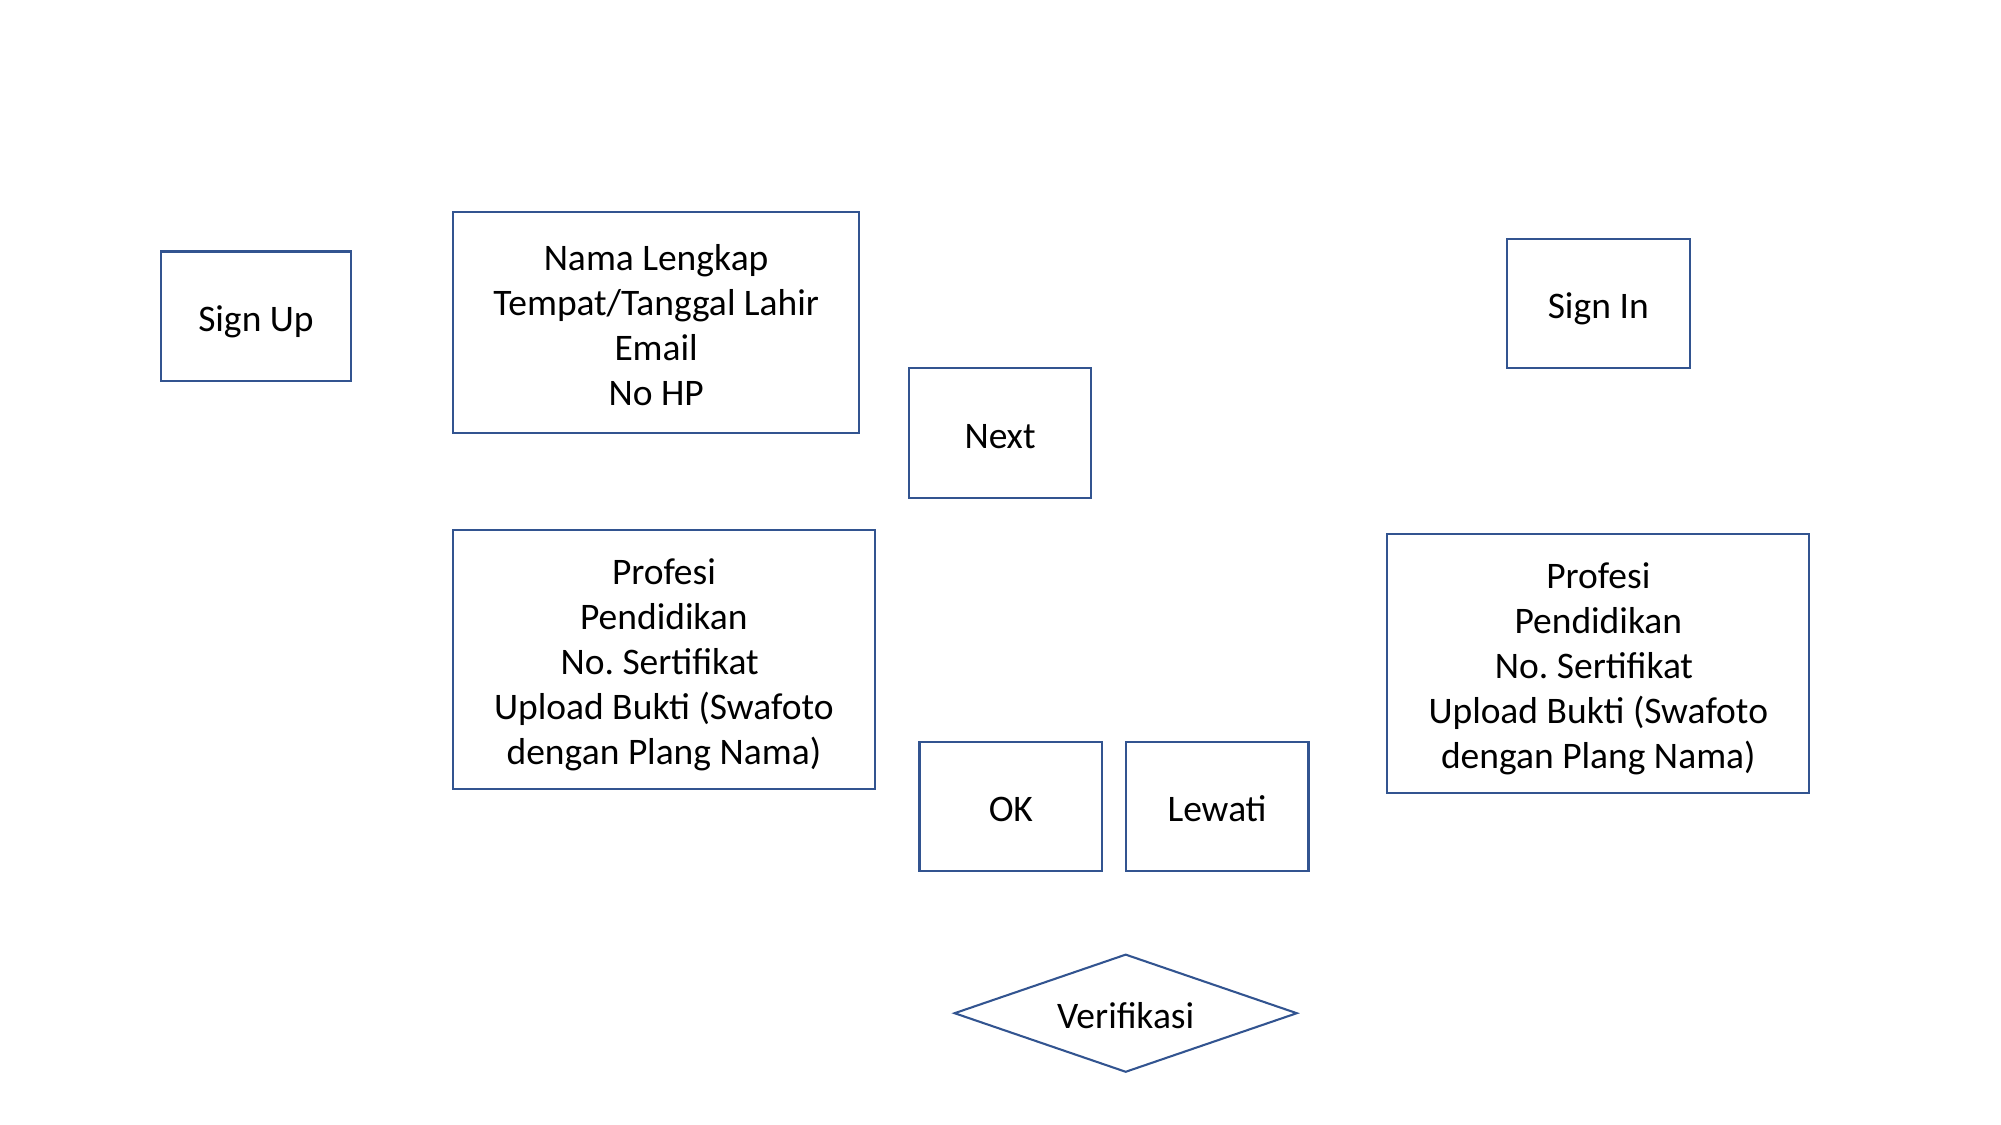

Nama Lengkap
Tempat/Tanggal Lahir
Email
No HP
Sign In
Sign Up
Next
Profesi
Pendidikan
No. Sertifikat
Upload Bukti (Swafoto dengan Plang Nama)
Profesi
Pendidikan
No. Sertifikat
Upload Bukti (Swafoto dengan Plang Nama)
OK
Lewati
Verifikasi